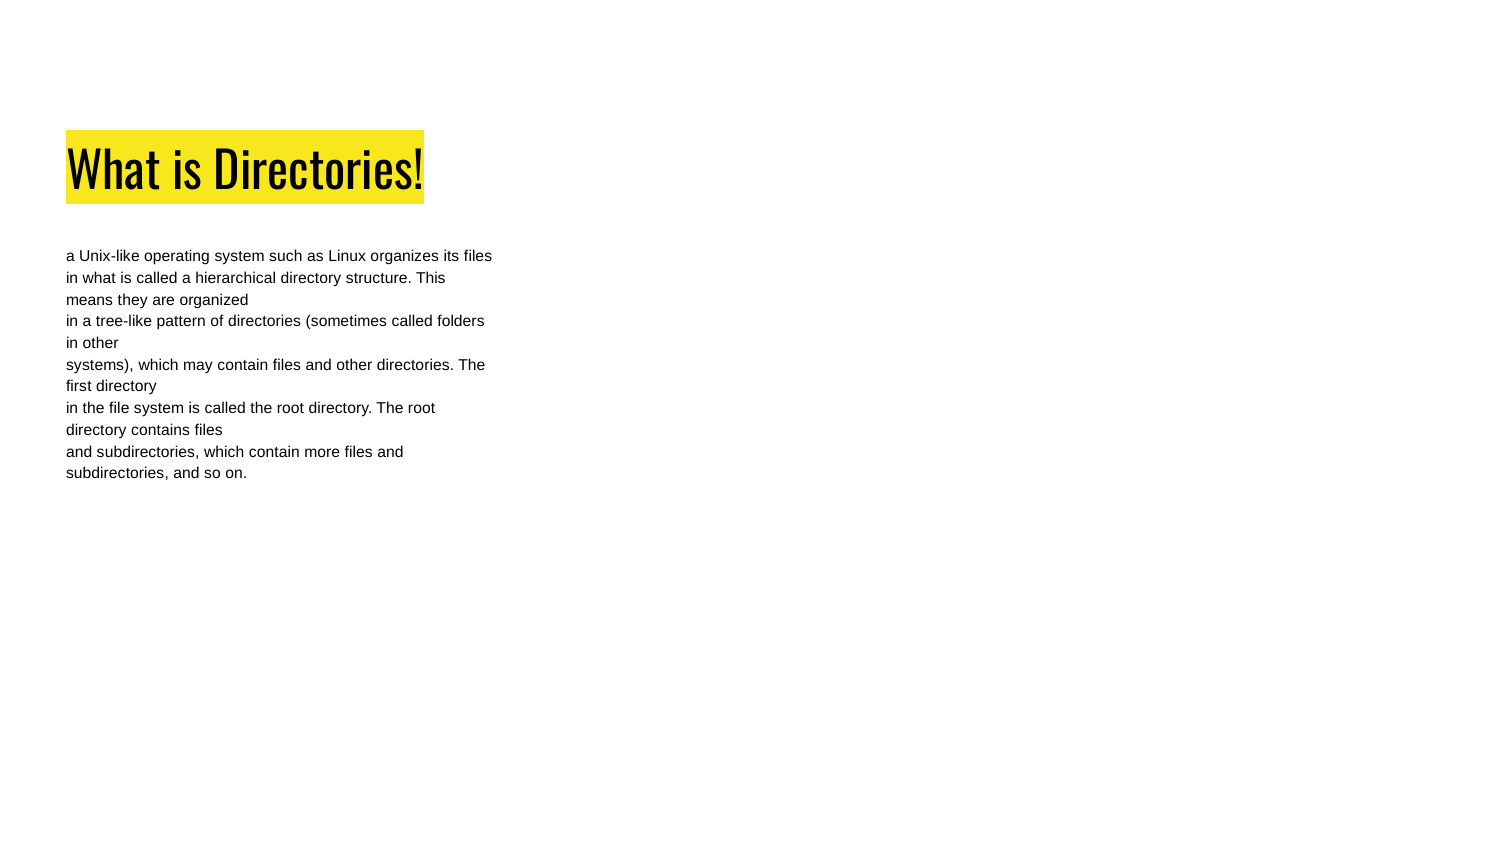

# What is Directories!
a Unix-like operating system such as Linux organizes its files
in what is called a hierarchical directory structure. This means they are organized
in a tree-like pattern of directories (sometimes called folders in other
systems), which may contain files and other directories. The first directory
in the file system is called the root directory. The root directory contains files
and subdirectories, which contain more files and subdirectories, and so on.